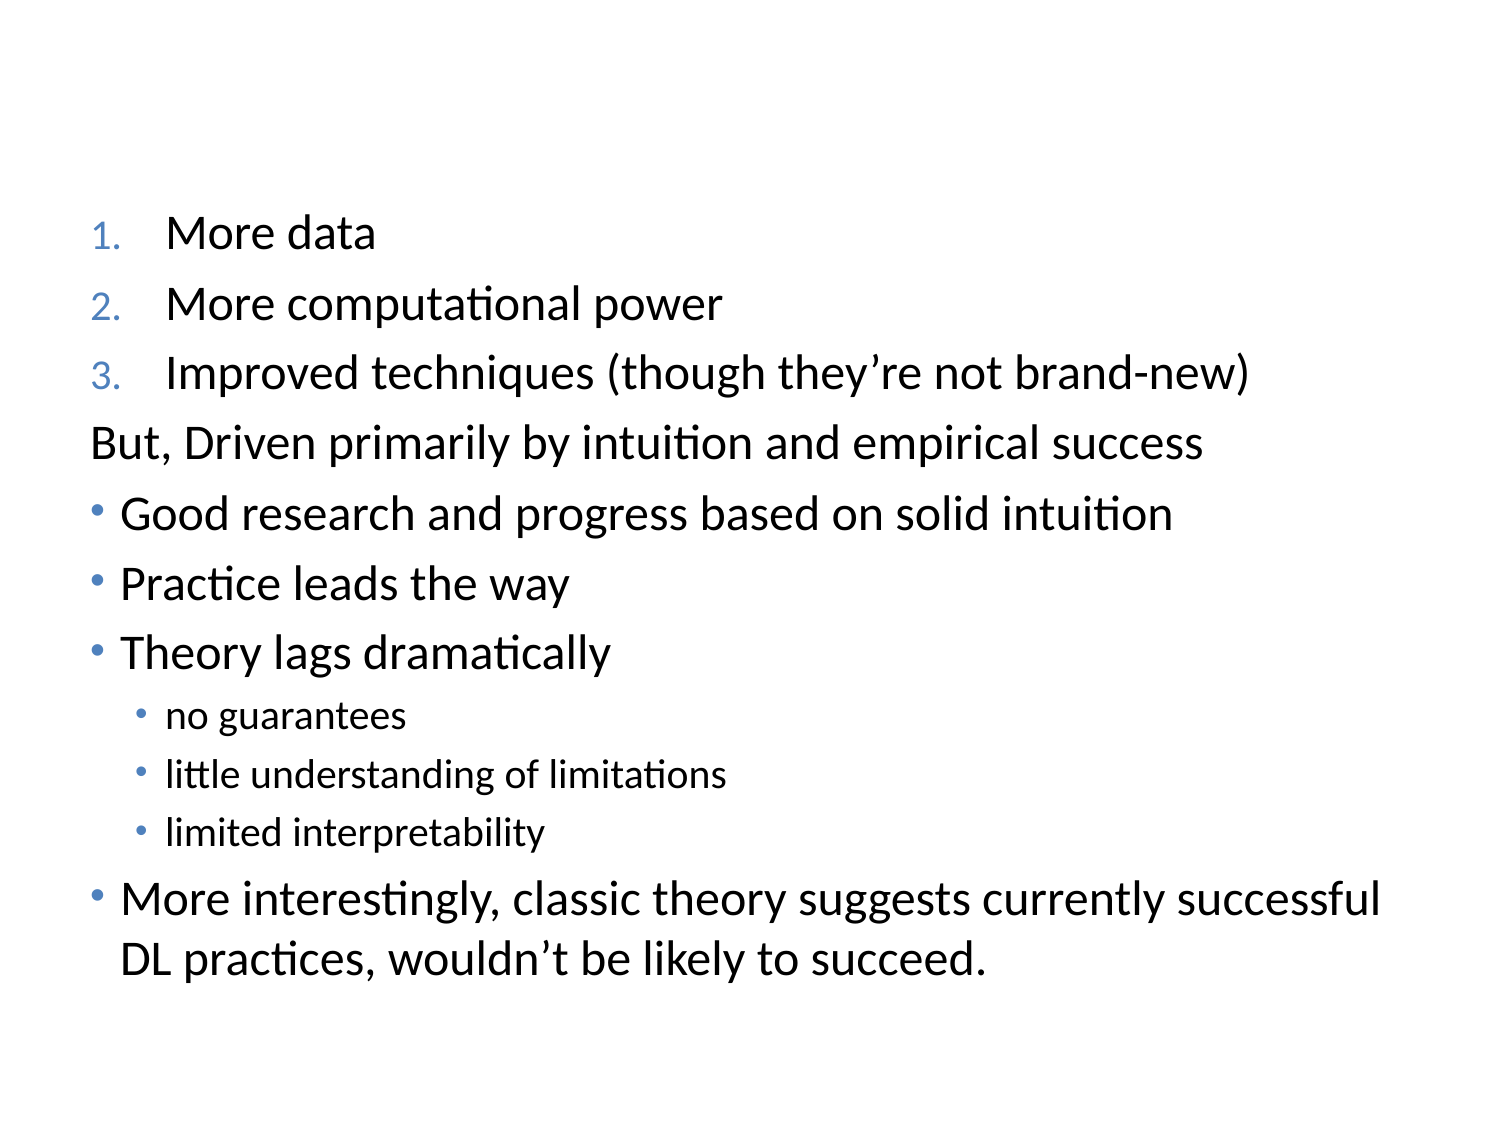

# The success of NN
More data
More computational power
Improved techniques (though they’re not brand-new)
But, Driven primarily by intuition and empirical success
Good research and progress based on solid intuition
Practice leads the way
Theory lags dramatically
no guarantees
little understanding of limitations
limited interpretability
More interestingly, classic theory suggests currently successful DL practices, wouldn’t be likely to succeed.